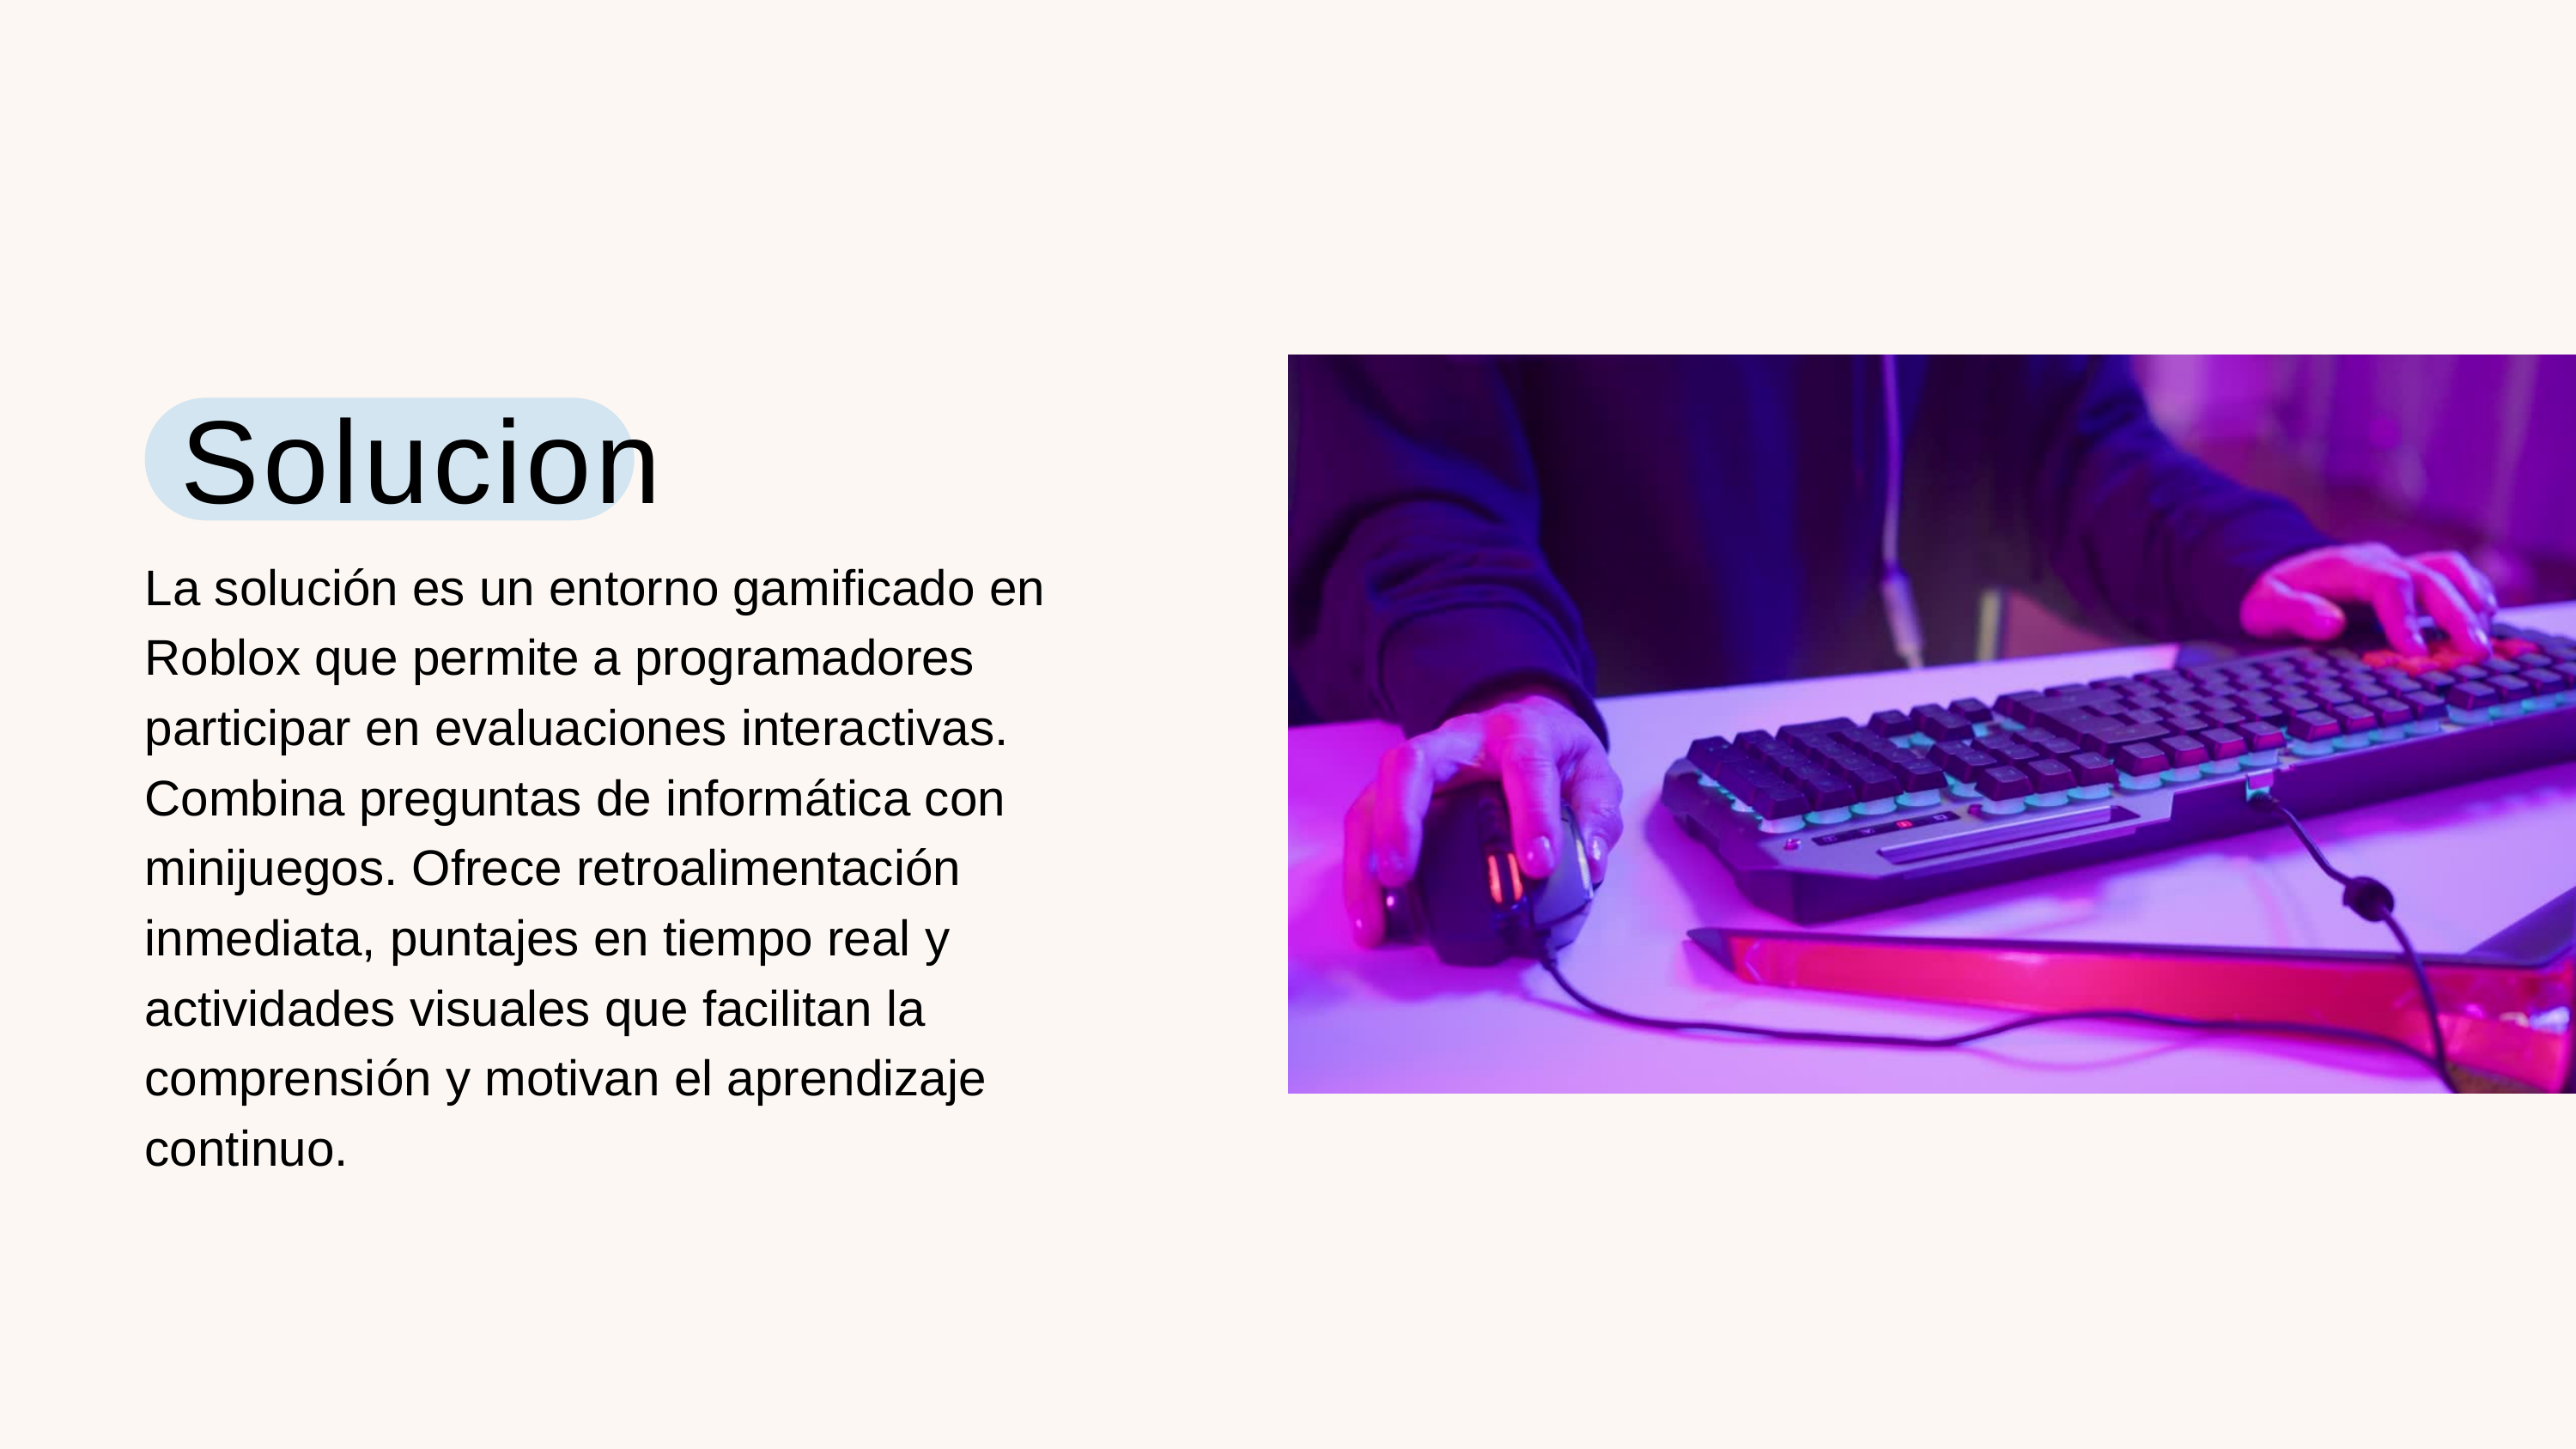

Solucion

La solución es un entorno gamificado en Roblox que permite a programadores participar en evaluaciones interactivas. Combina preguntas de informática con minijuegos. Ofrece retroalimentación inmediata, puntajes en tiempo real y actividades visuales que facilitan la comprensión y motivan el aprendizaje continuo.